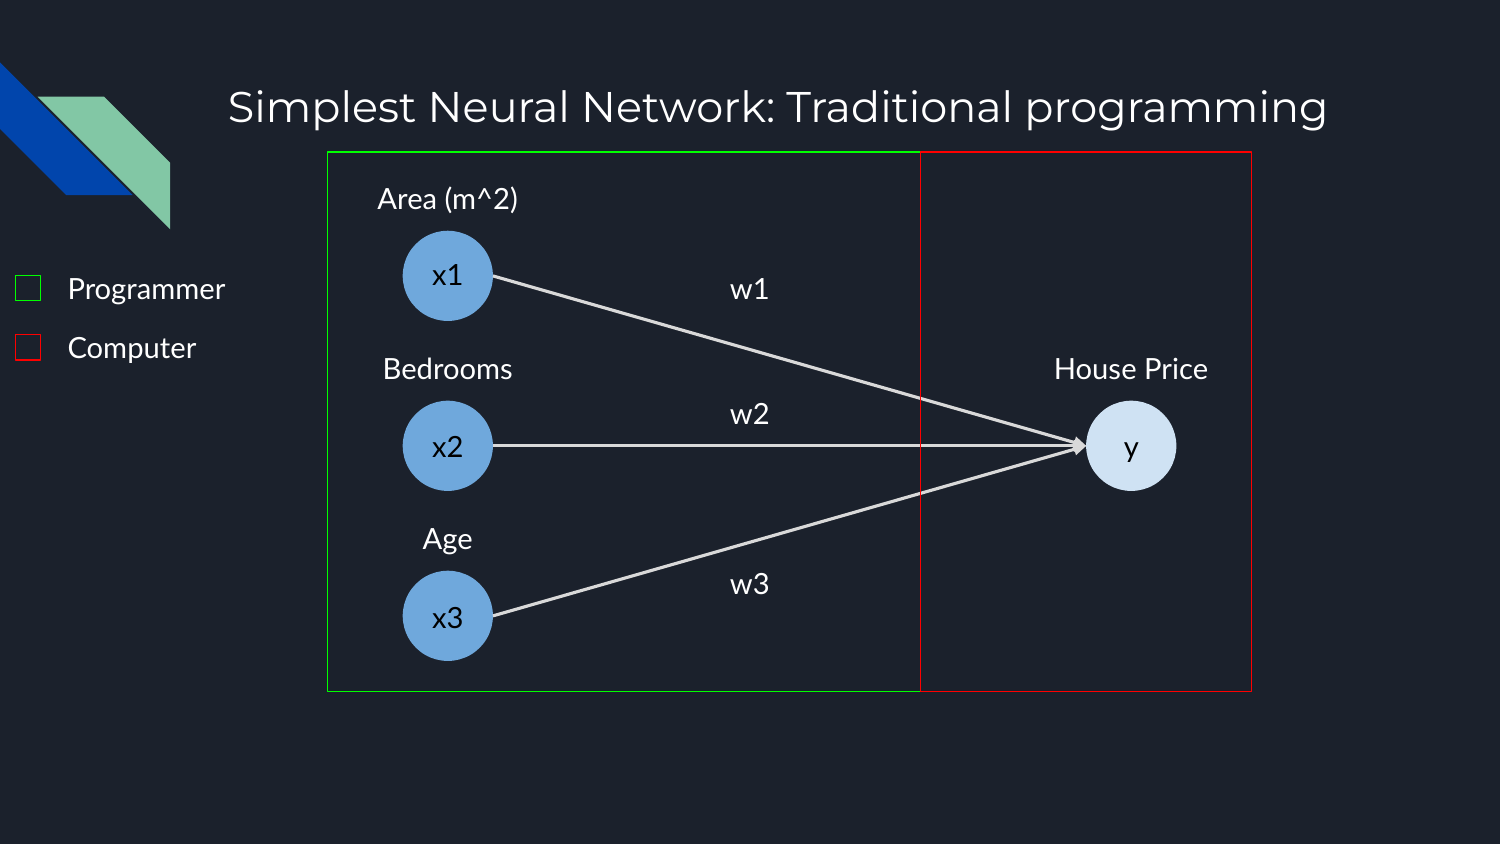

# Simplest Neural Network: Traditional programming

Area (m^2)

x1
w1
Programmer

Computer

Bedrooms
House Price
w2

x2
y
Age
w3

x3